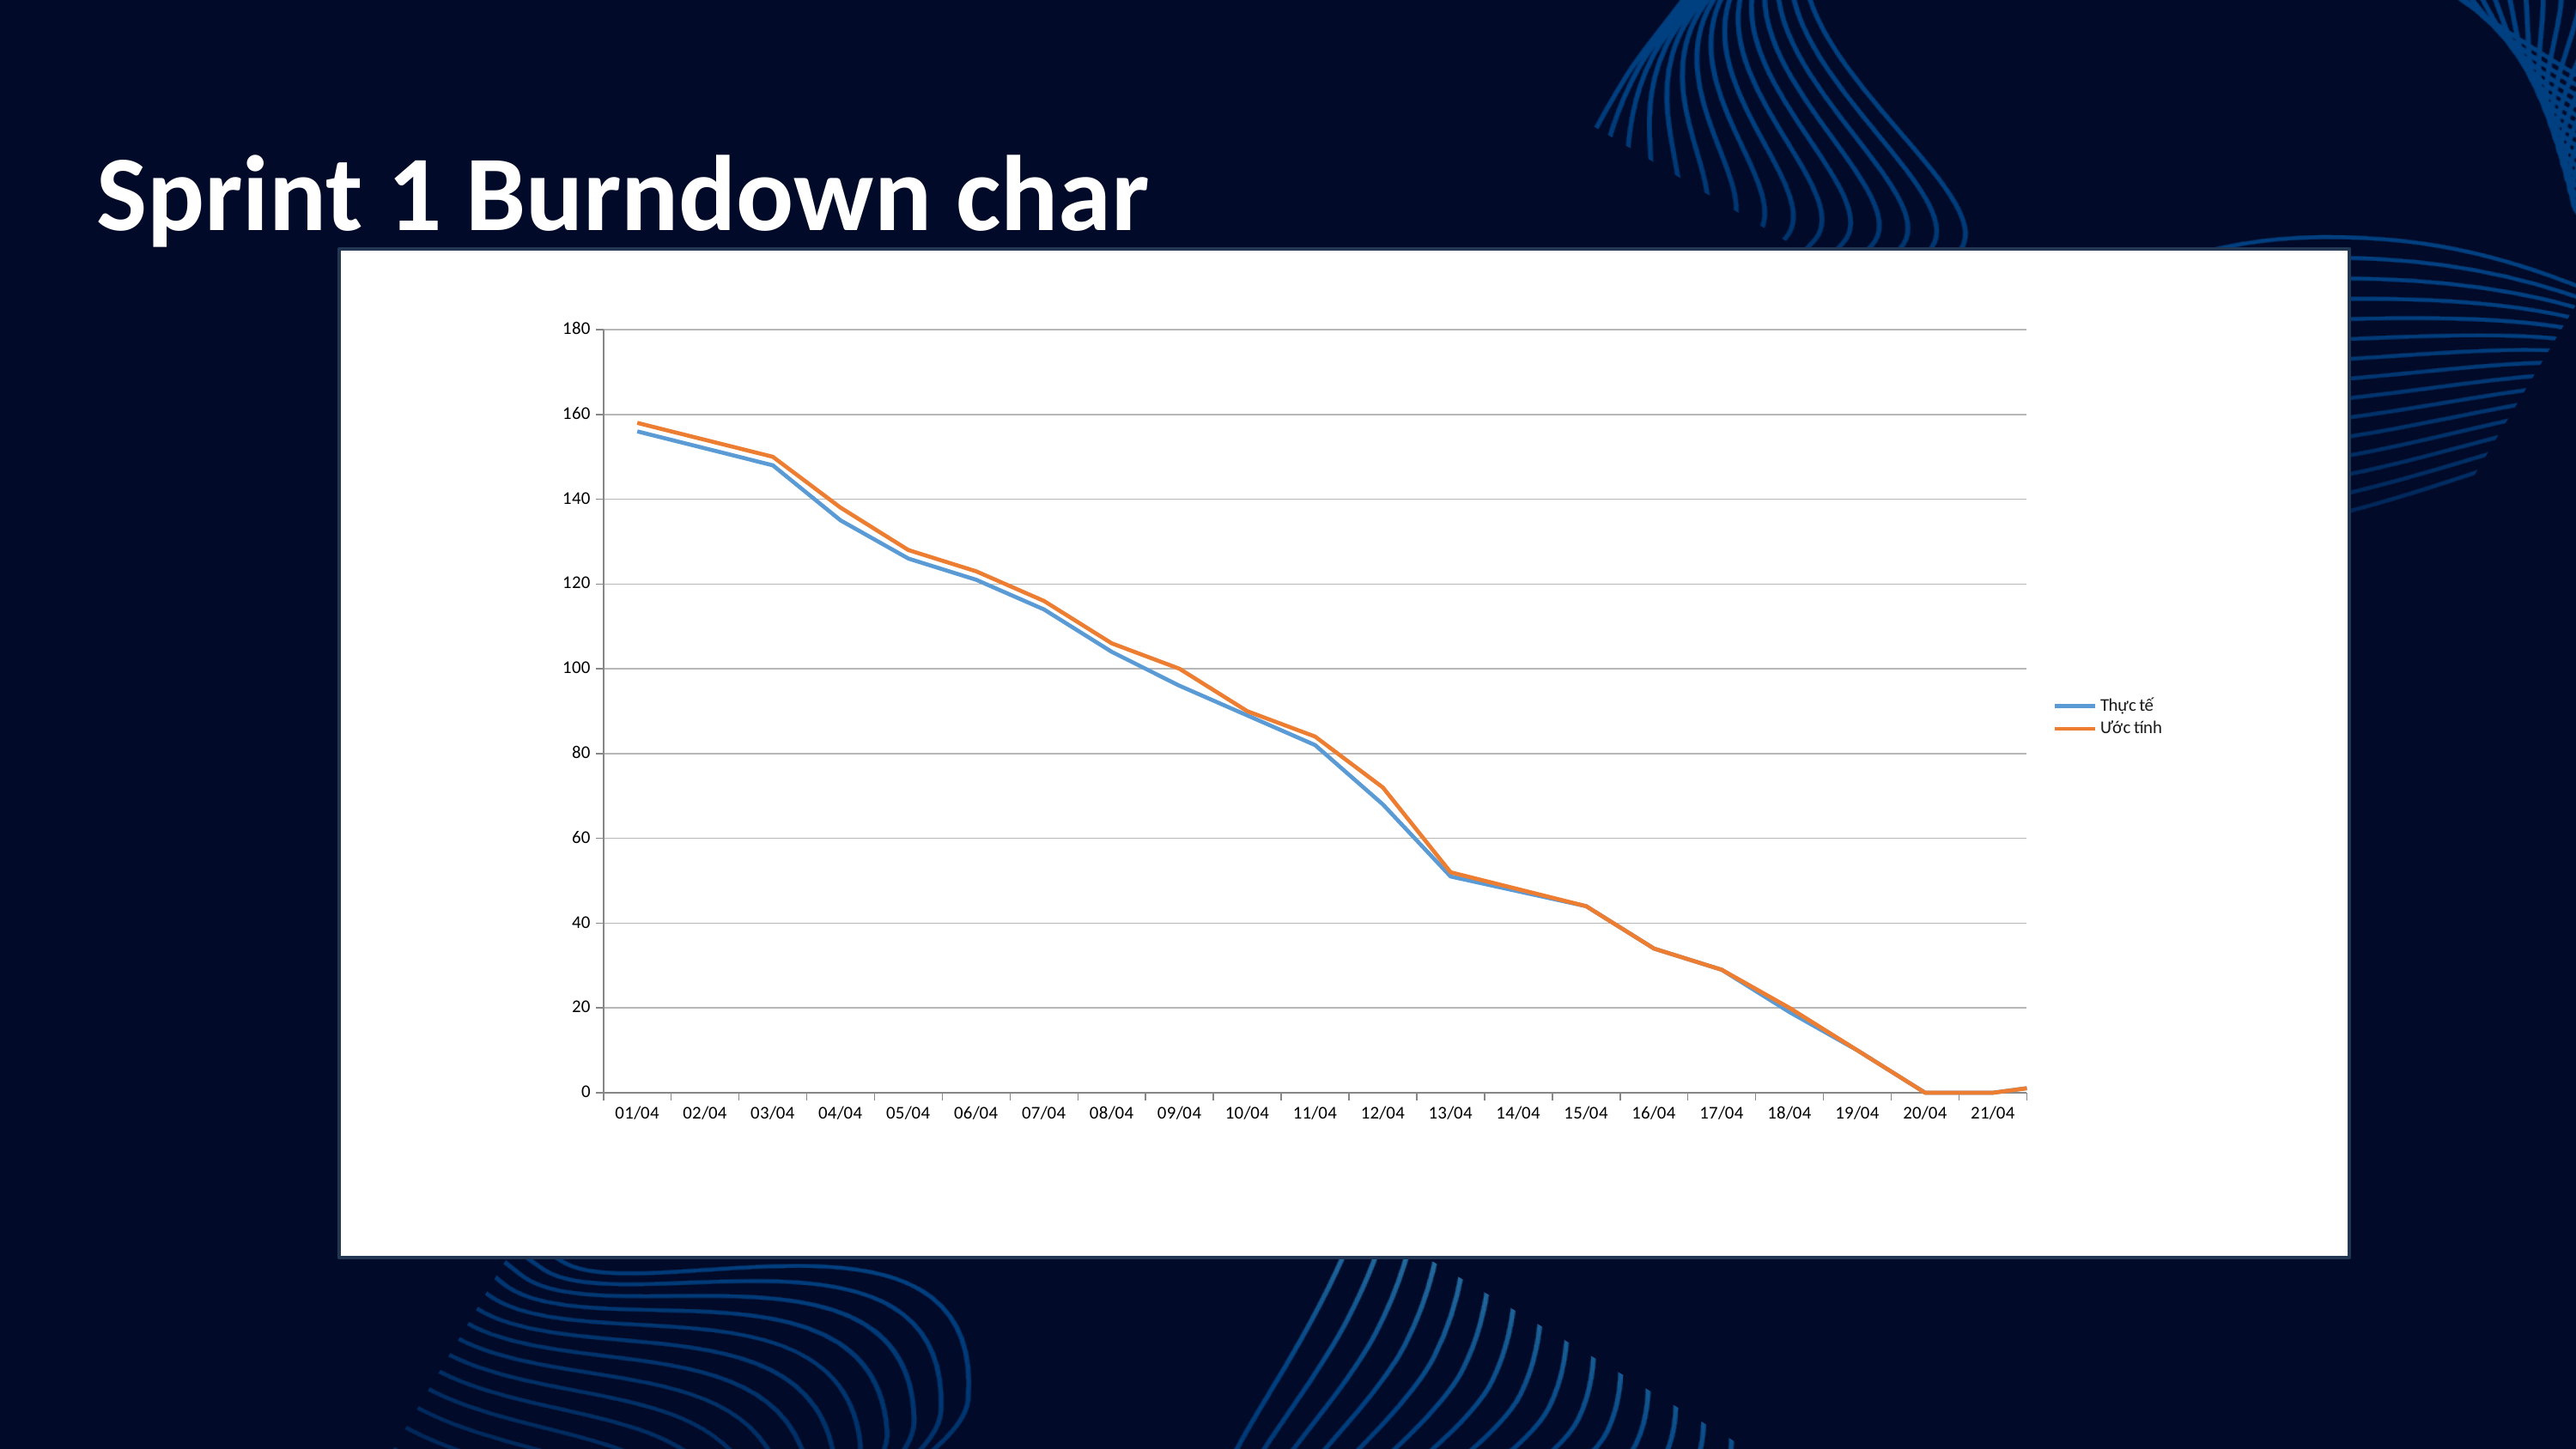

Sprint 1 Burndown char

### Chart

| Category |  |  |
|---|---|---|
| 45748 | 156.0 | 158.0 |
| 45749 | 152.0 | 154.0 |
| 45750 | 148.0 | 150.0 |
| 45751 | 135.0 | 138.0 |
| 45752 | 126.0 | 128.0 |
| 45753 | 121.0 | 123.0 |
| 45754 | 114.0 | 116.0 |
| 45755 | 104.0 | 106.0 |
| 45756 | 96.0 | 100.0 |
| 45757 | 89.0 | 90.0 |
| 45758 | 82.0 | 84.0 |
| 45759 | 68.0 | 72.0 |
| 45760 | 51.0 | 52.0 |
| 45791 | 49.0 | 48.0 |
| 45762 | 44.0 | 44.0 |
| 45763 | 34.0 | 34.0 |
| 45764 | 29.0 | 29.0 |
| 45765 | 19.0 | 20.0 |
| 45766 | 10.0 | 10.0 |
| 45767 | 0.0 | 0.0 |
| 45768 | 0.0 | 0.0 |